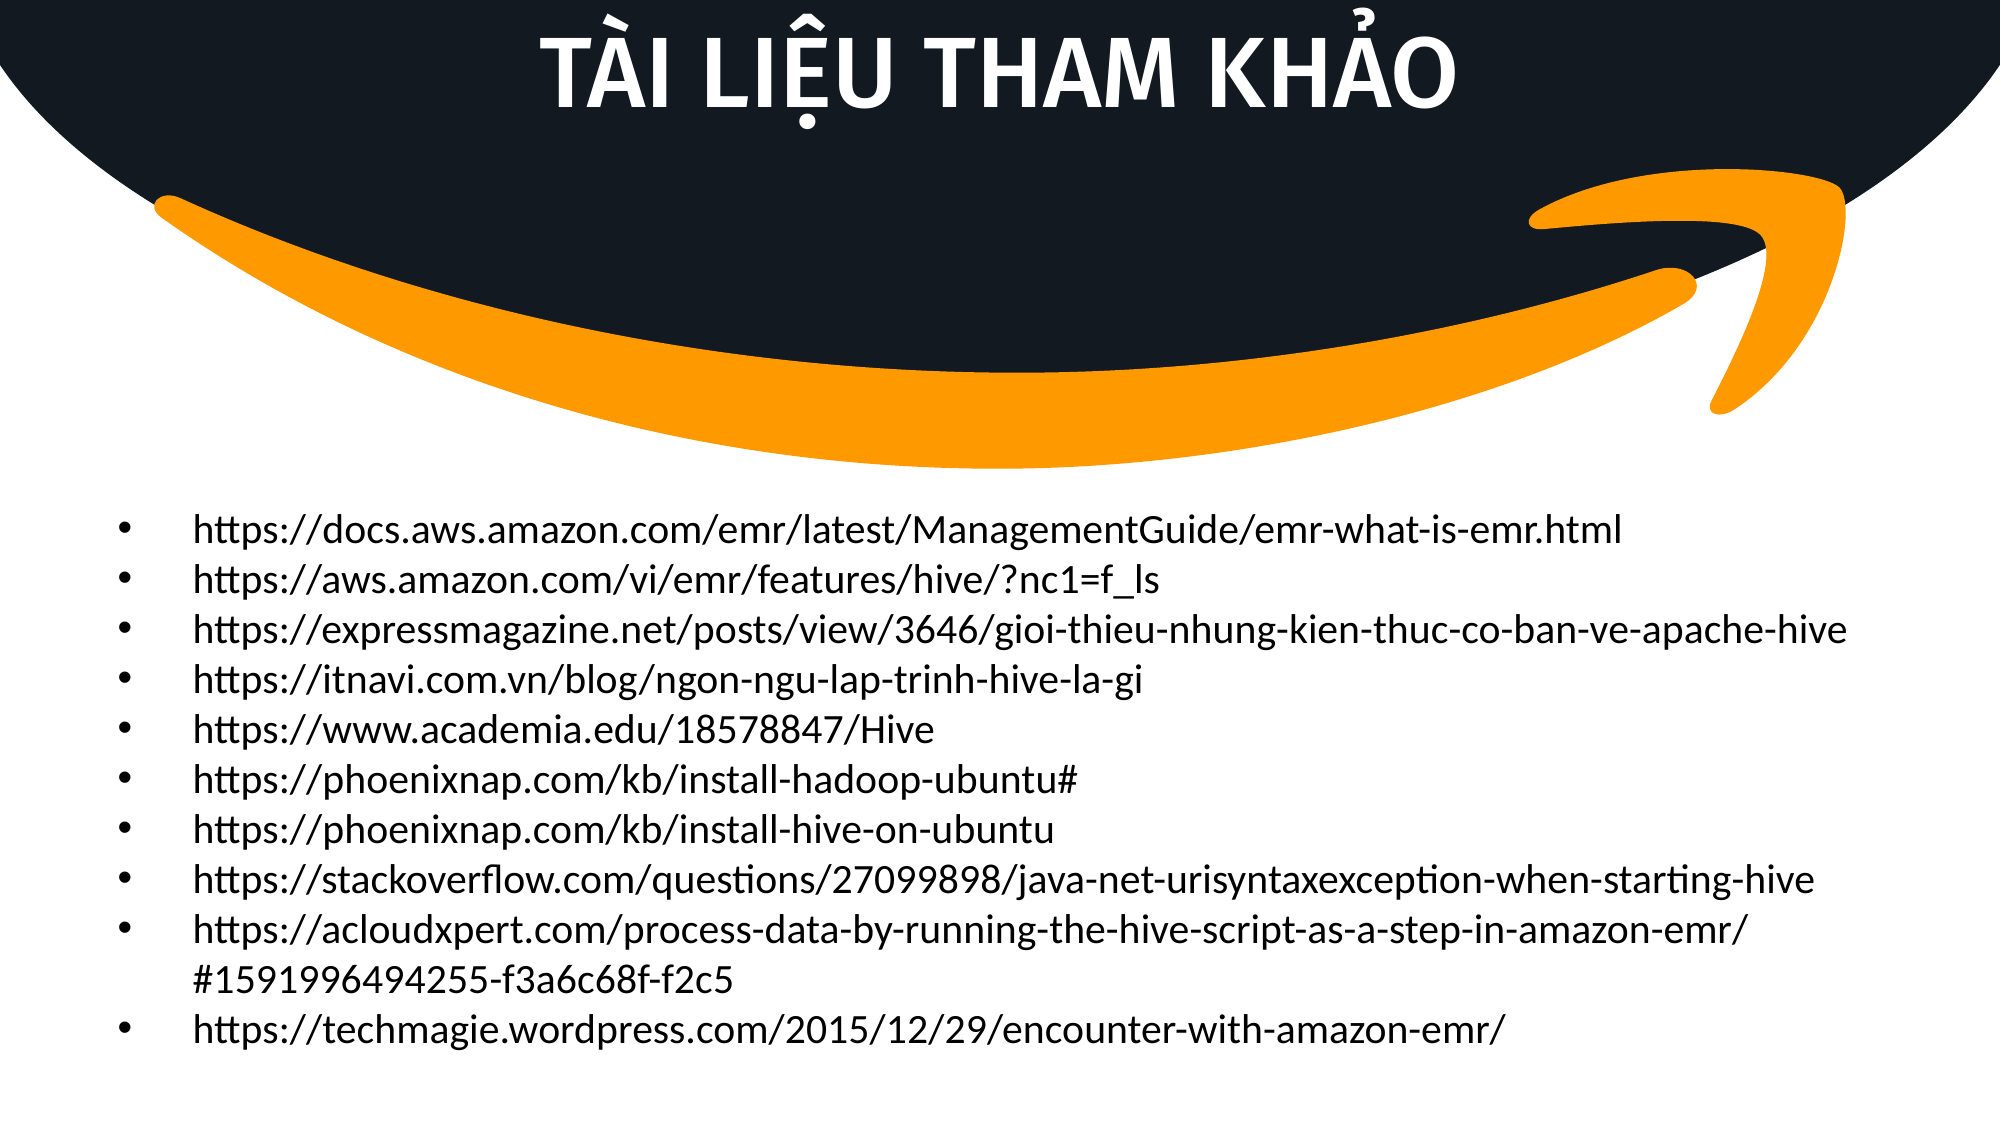

TÀI LIỆU THAM KHẢO

https://docs.aws.amazon.com/emr/latest/ManagementGuide/emr-what-is-emr.html
https://aws.amazon.com/vi/emr/features/hive/?nc1=f_ls
https://expressmagazine.net/posts/view/3646/gioi-thieu-nhung-kien-thuc-co-ban-ve-apache-hive
https://itnavi.com.vn/blog/ngon-ngu-lap-trinh-hive-la-gi
https://www.academia.edu/18578847/Hive
https://phoenixnap.com/kb/install-hadoop-ubuntu#
https://phoenixnap.com/kb/install-hive-on-ubuntu
https://stackoverflow.com/questions/27099898/java-net-urisyntaxexception-when-starting-hive
https://acloudxpert.com/process-data-by-running-the-hive-script-as-a-step-in-amazon-emr/#1591996494255-f3a6c68f-f2c5
https://techmagie.wordpress.com/2015/12/29/encounter-with-amazon-emr/